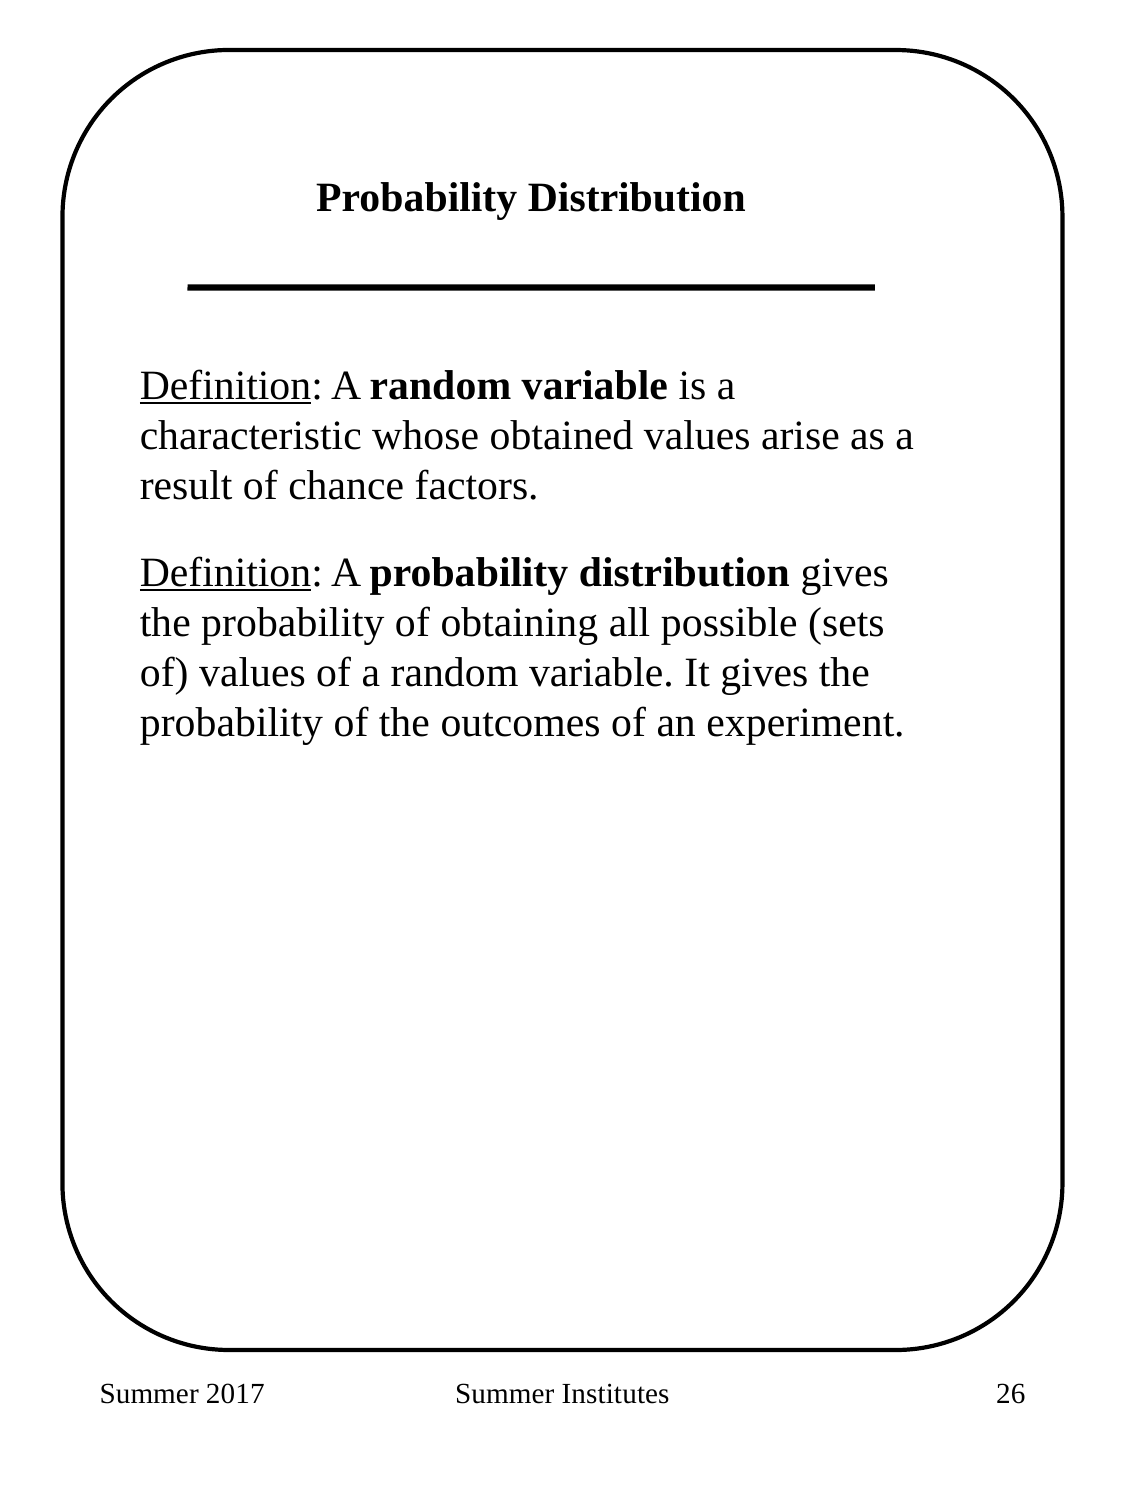

Probability Distribution

Definition: A random variable is a characteristic whose obtained values arise as a result of chance factors.
Definition: A probability distribution gives the probability of obtaining all possible (sets of) values of a random variable. It gives the probability of the outcomes of an experiment.
Summer 2017
Summer Institutes
26